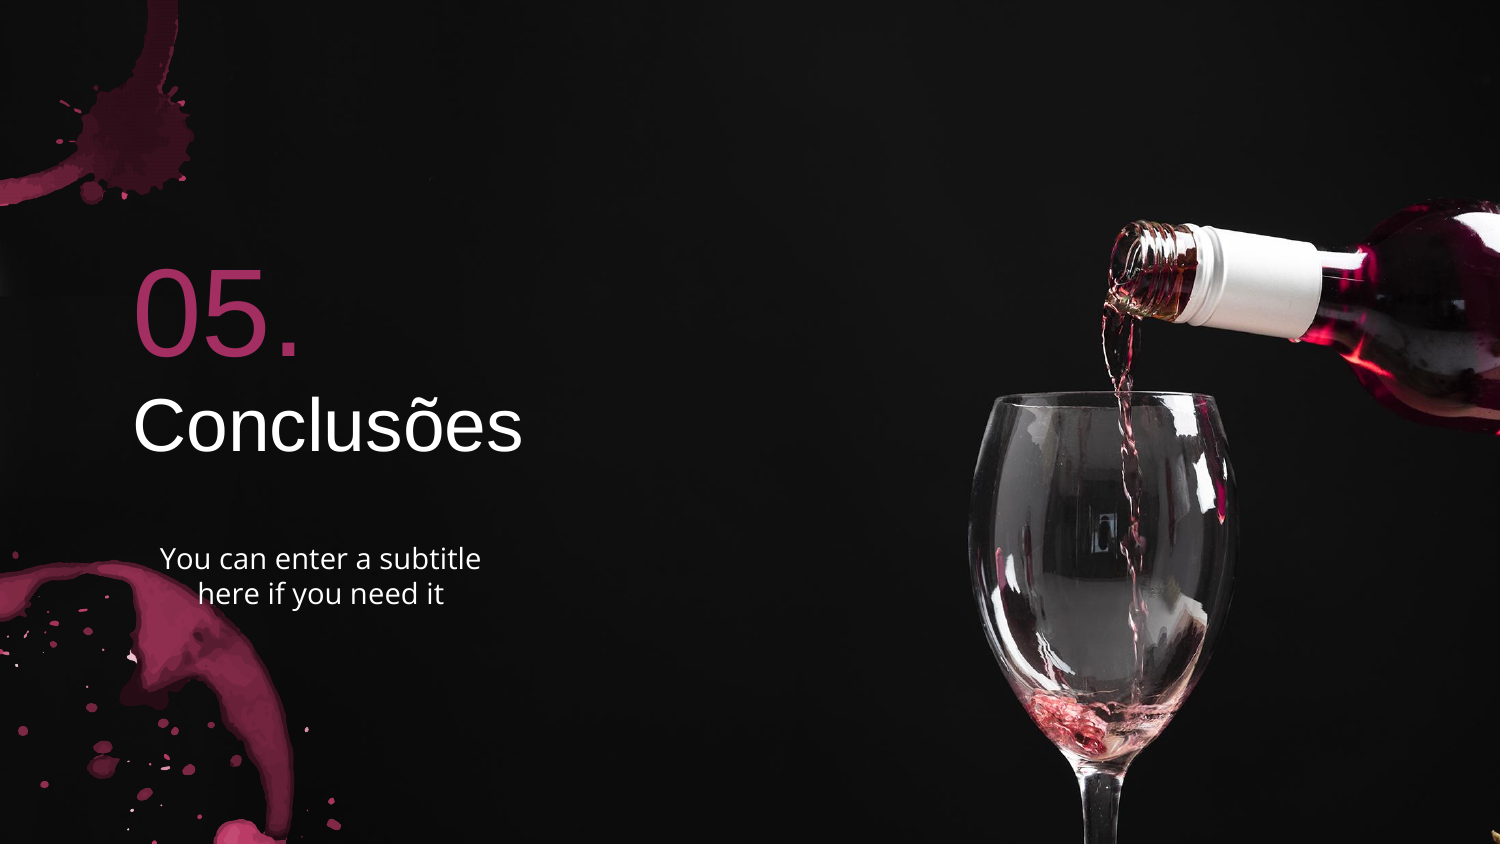

05.
# Conclusões
You can enter a subtitle here if you need it